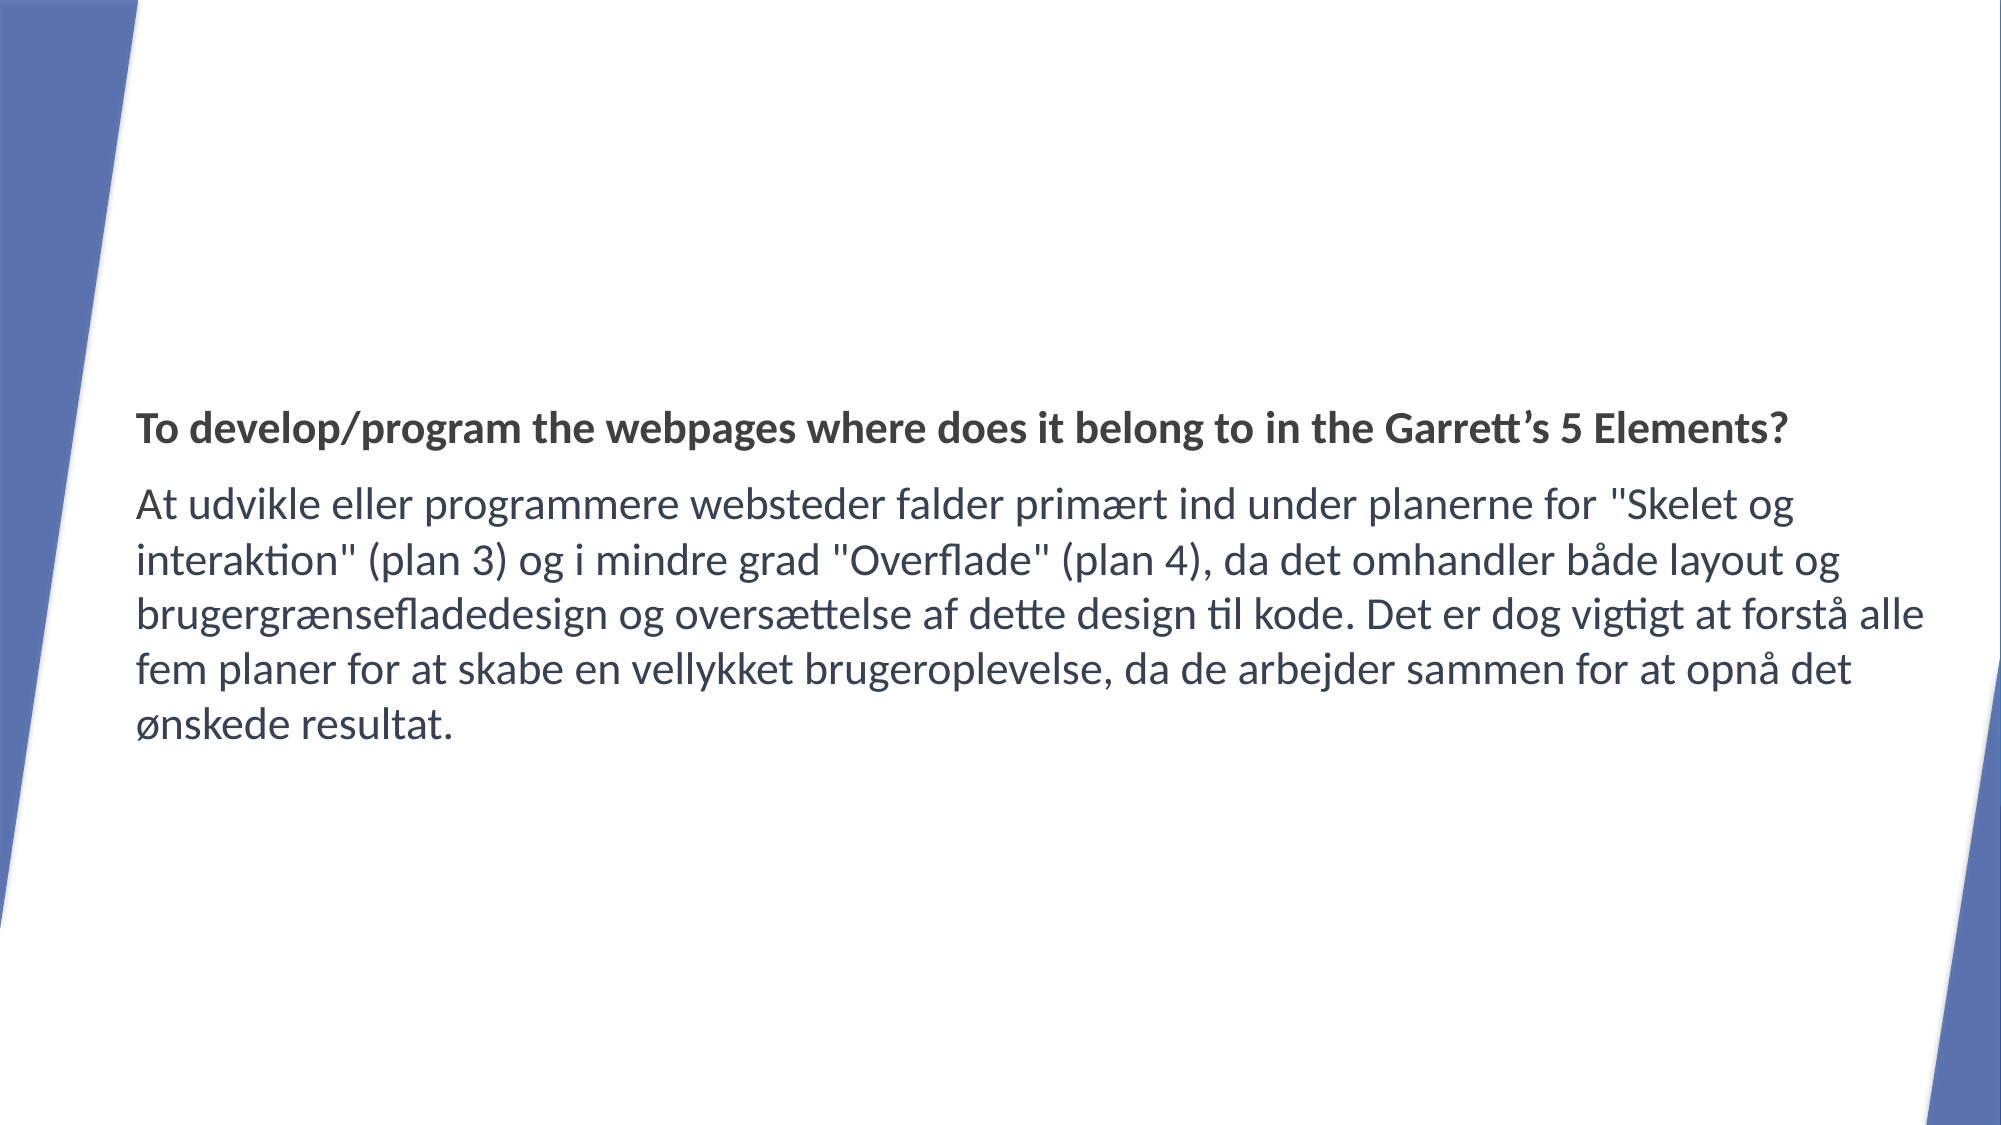

At udvikle eller programmere websteder er en del af Garretts 5 planer inden for brugeroplevelsesdesign. Garrett's 5 planer er en model, der bruges til at forstå og organisere arbejdet i forbindelse med at skabe en god brugeroplevelse. De fem planer er:
Strategisk planlægning: Dette er det øverste niveau af planlægning, hvor du definerer målene og strategien for dit websted. Det er her, du beslutter, hvad webstedet skal opnå, hvem målgruppen er, og hvordan det passer ind i din organisations overordnede strategi.
Omfang og struktur: Denne plan omhandler, hvordan indholdet og funktionerne på webstedet organiseres. Det inkluderer oprettelse af informationsarkitektur, trækken af wireframes og beslutninger om webstedets hierarki og navigation.
Skelet og interaktion: Dette er, hvor webstedets layout og brugergrænseflade designes. Det inkluderer oprettelse af mockups, prototyper og brugergrænsefladedesign. Programmering af webstedet sker normalt på dette plan, da det handler om at oversætte designet til kode.
Overflade: Overfladeplanen drejer sig om det visuelle design af webstedet, herunder farveskemaer, typografi, billeder og andre grafiske elementer. Dette er det plan, hvor du skaber den endelige visuelle identitet for dit websted.
Kontekst: Dette er det endelige trin, hvor du sørger for, at webstedet fungerer i den bredere kontekst af brugerens oplevelse. Det inkluderer tests, fejlfinding og optimering af webstedets ydeevne for at sikre, at det fungerer effektivt og leverer den ønskede brugeroplevelse.
Så at udvikle eller programmere websteder falder primært ind under planerne for "Skelet og interaktion" (plan 3) og i mindre grad "Overflade" (plan 4), da det omhandler både layout og brugergrænsefladedesign og oversættelse af dette design til kode. Det er dog vigtigt at forstå alle fem planer for at skabe en vellykket brugeroplevelse, da de arbejder sammen for at opnå det ønskede resultat.

To develop/program the webpages where does it belong to in the Garrett’s 5 Elements?
At udvikle eller programmere websteder falder primært ind under planerne for "Skelet og interaktion" (plan 3) og i mindre grad "Overflade" (plan 4), da det omhandler både layout og brugergrænsefladedesign og oversættelse af dette design til kode. Det er dog vigtigt at forstå alle fem planer for at skabe en vellykket brugeroplevelse, da de arbejder sammen for at opnå det ønskede resultat.